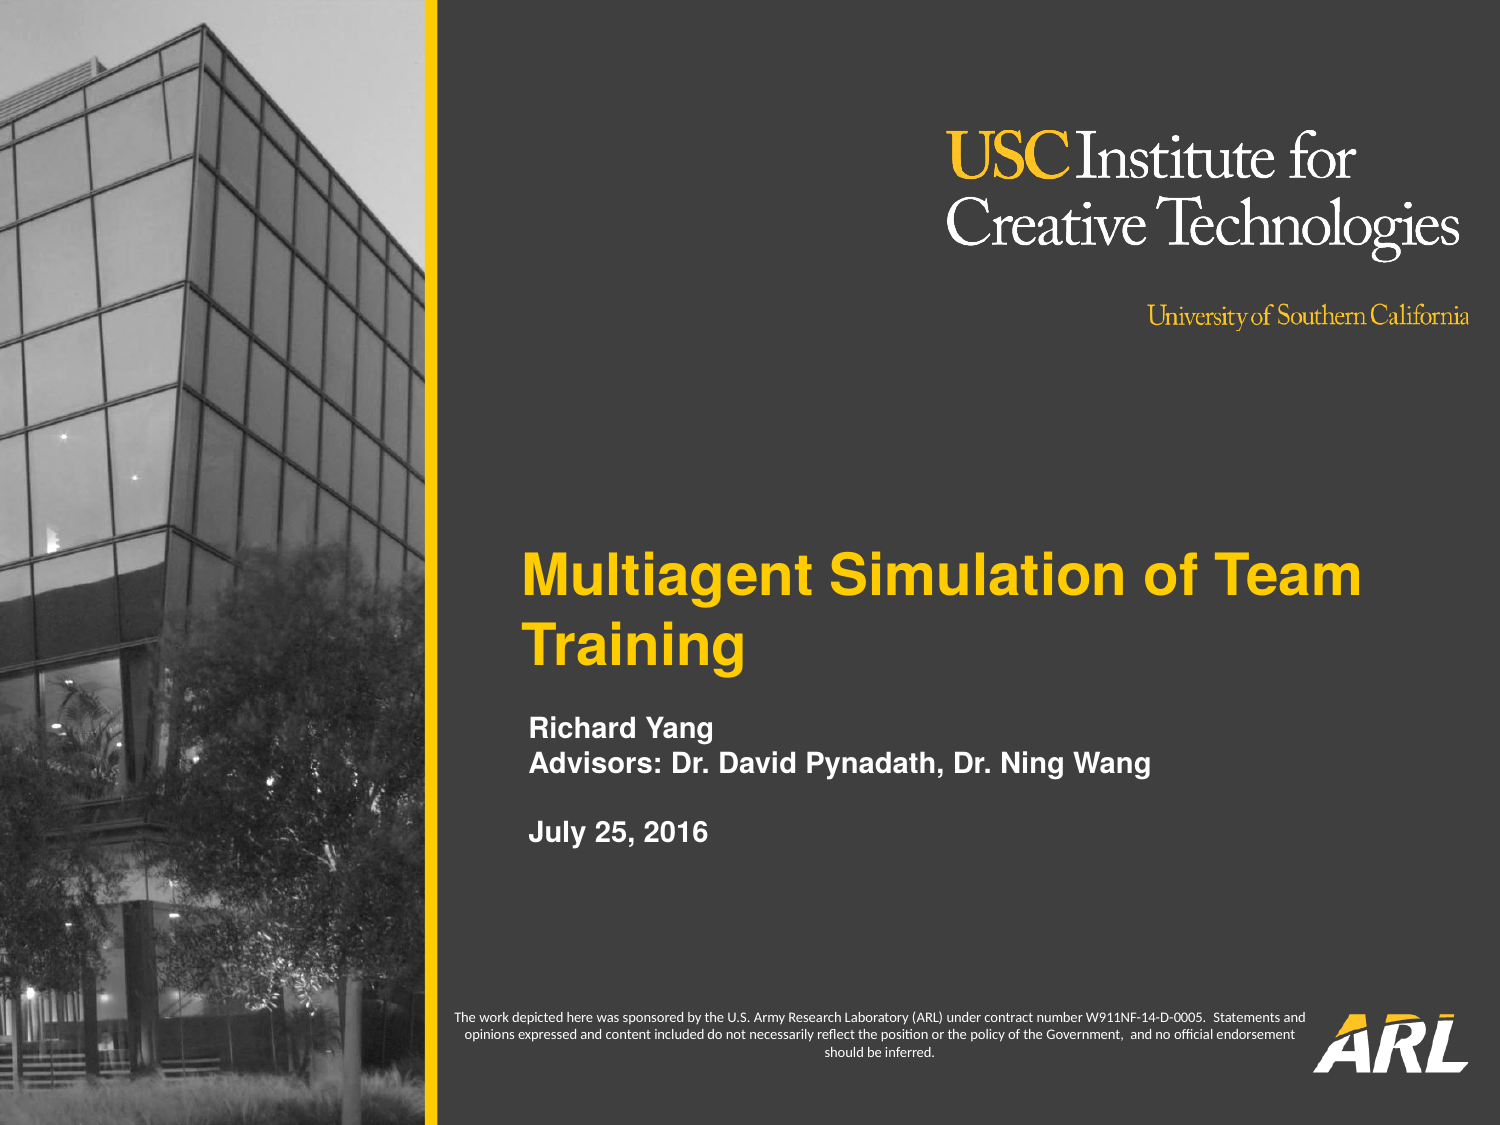

Multiagent Simulation of Team Training
Richard Yang
Advisors: Dr. David Pynadath, Dr. Ning Wang

July 25, 2016